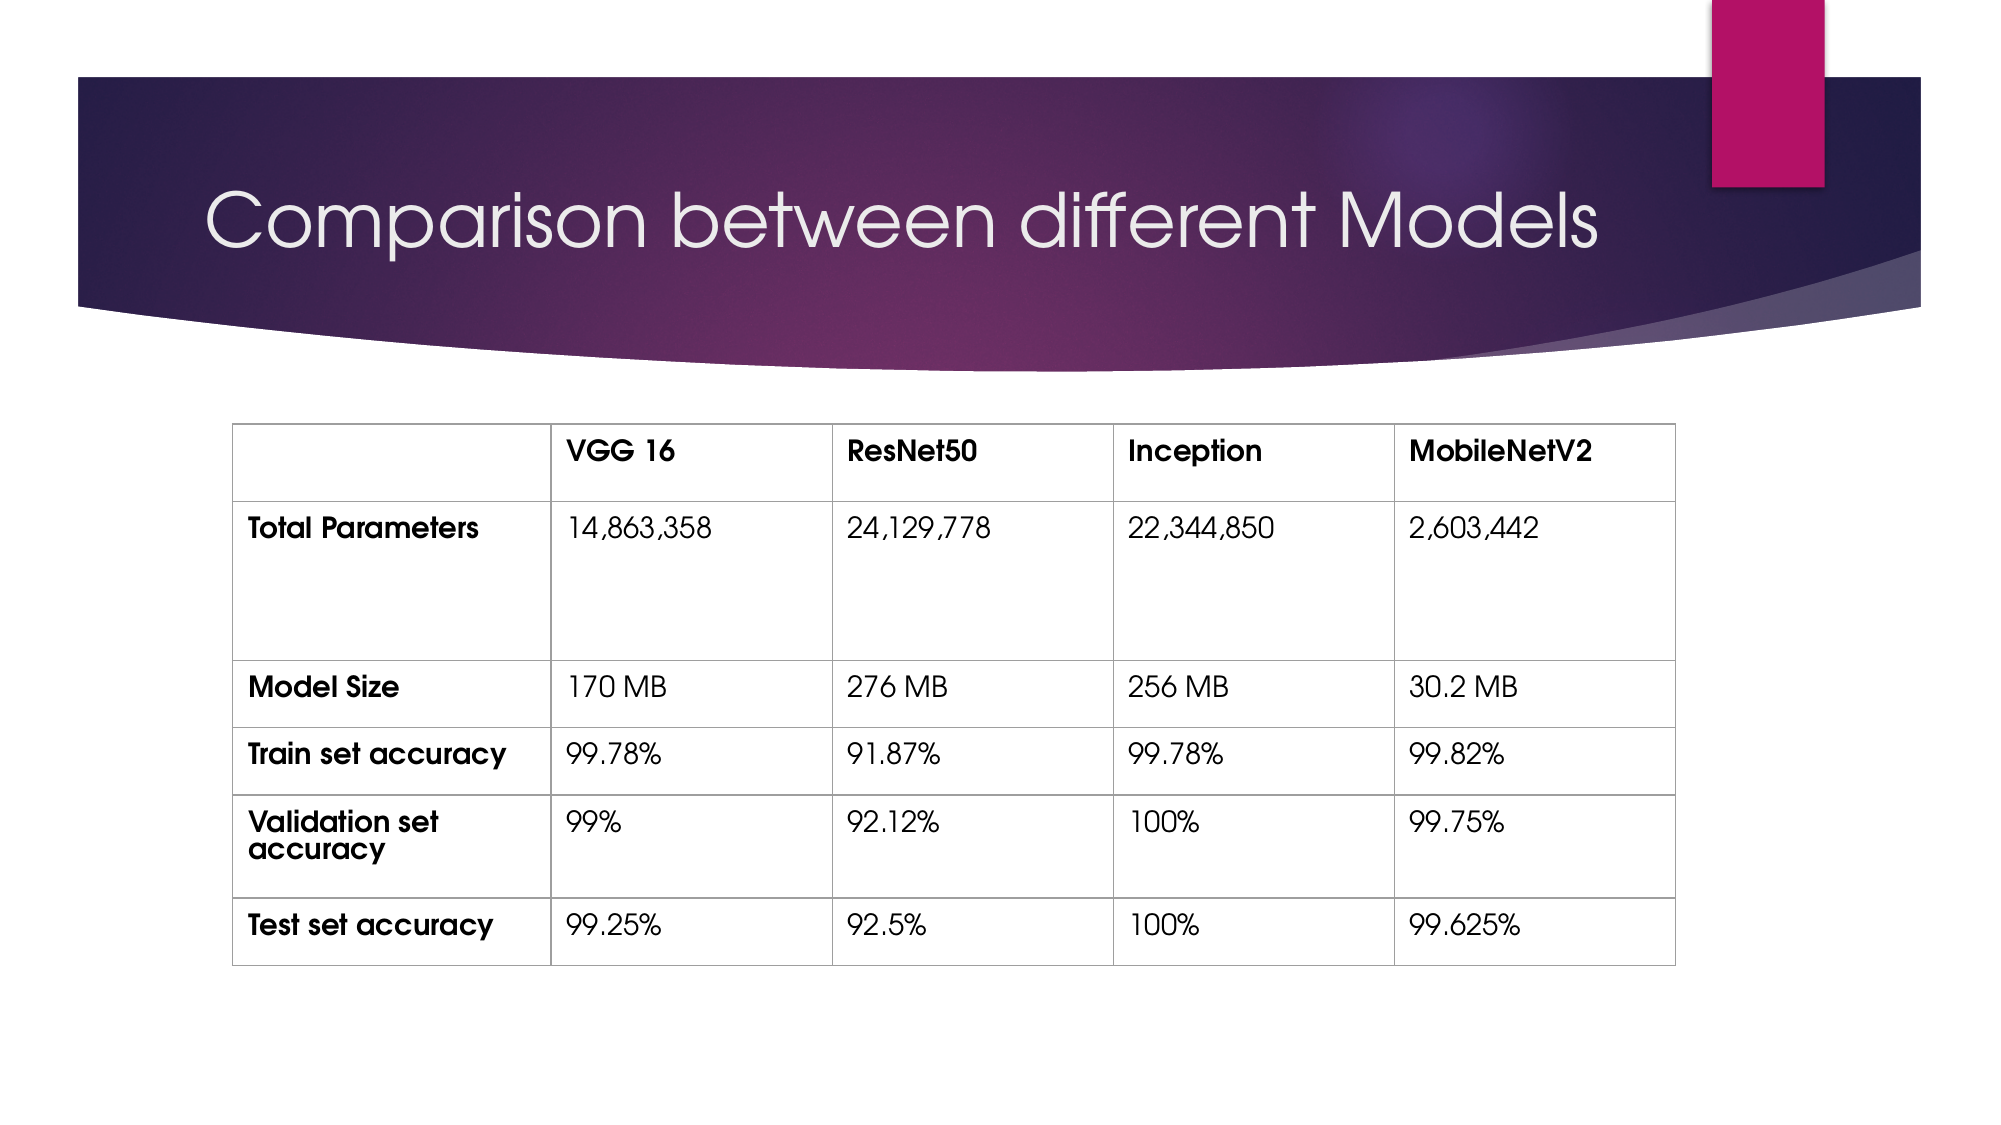

# Comparison between different Models
|  | VGG 16 | ResNet50 | Inception | MobileNetV2 |
| --- | --- | --- | --- | --- |
| Total Parameters | 14,863,358 | 24,129,778 | 22,344,850 | 2,603,442 |
| Model Size | 170 MB | 276 MB | 256 MB | 30.2 MB |
| Train set accuracy | 99.78% | 91.87% | 99.78% | 99.82% |
| Validation set accuracy | 99% | 92.12% | 100% | 99.75% |
| Test set accuracy | 99.25% | 92.5% | 100% | 99.625% |